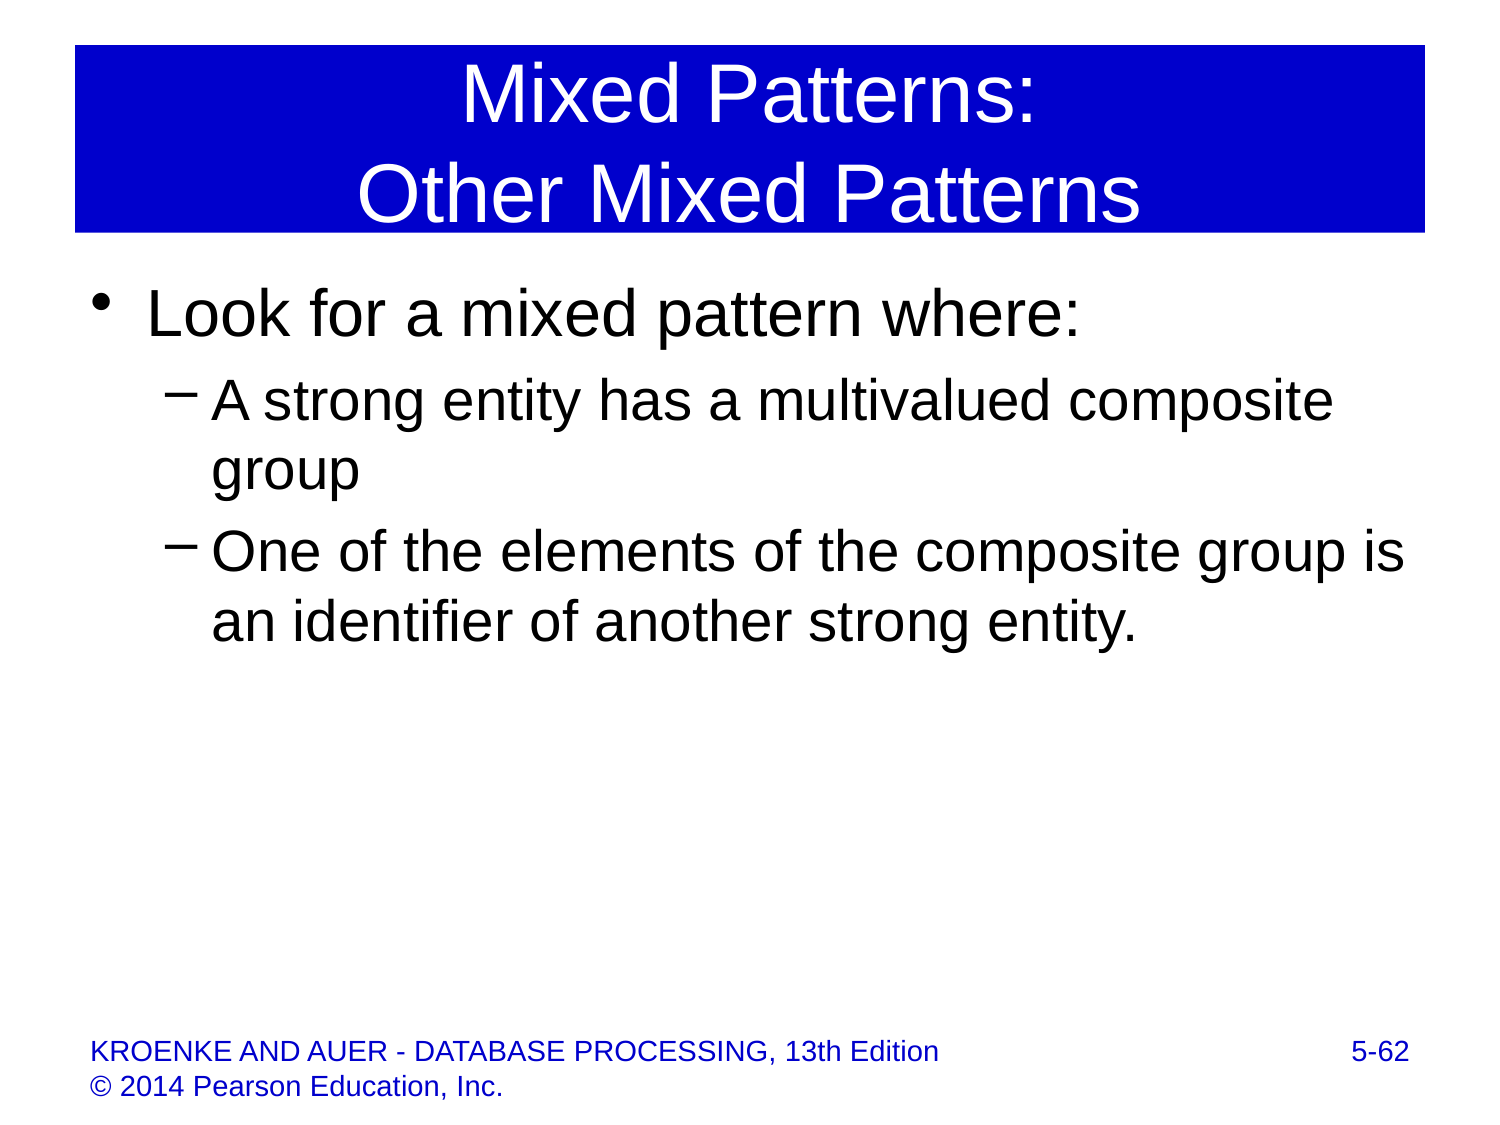

# Mixed Patterns: Other Mixed Patterns
Look for a mixed pattern where:
A strong entity has a multivalued composite group
One of the elements of the composite group is an identifier of another strong entity.
5-62

KROENKE AND AUER - DATABASE PROCESSING, 13th Edition  © 2014 Pearson Education, Inc.